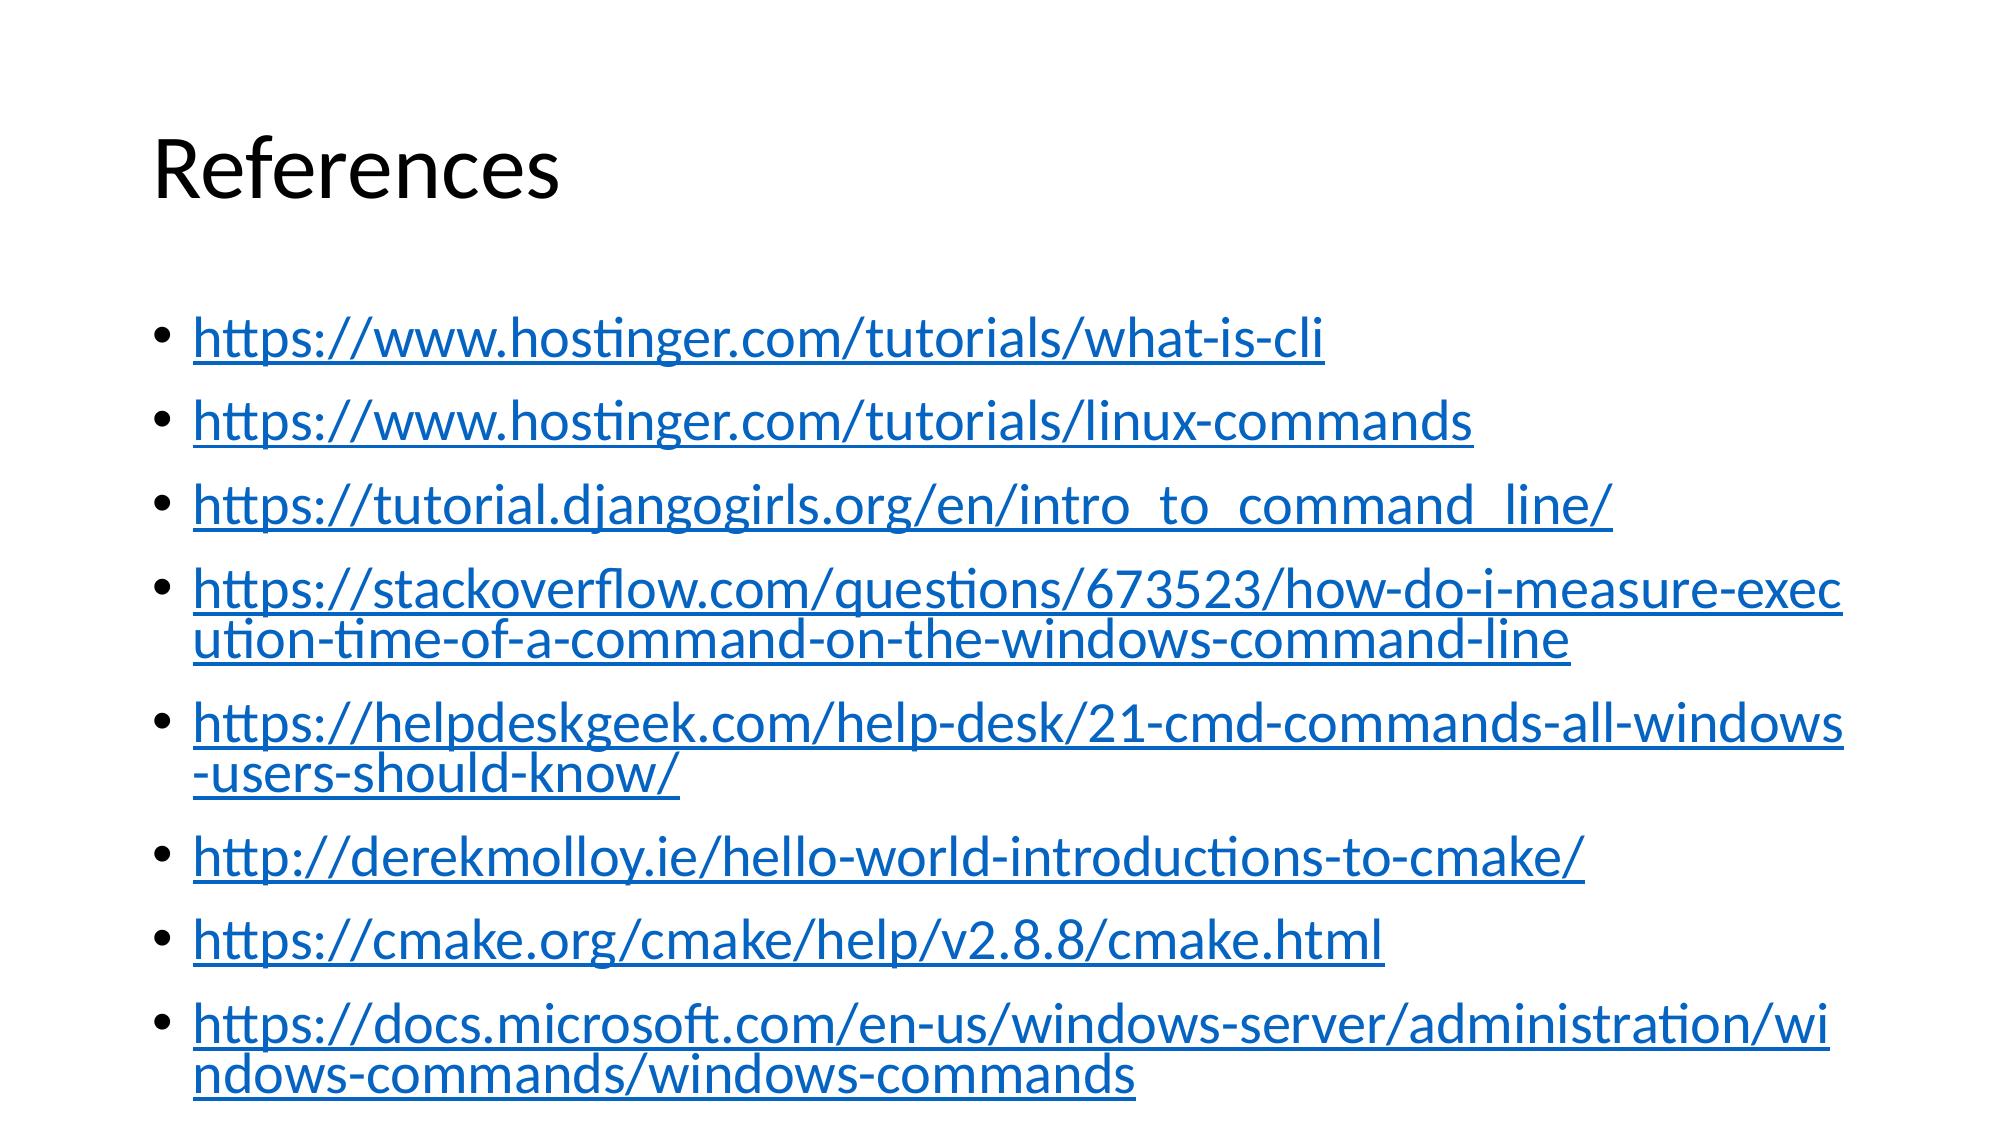

# References
https://www.hostinger.com/tutorials/what-is-cli
https://www.hostinger.com/tutorials/linux-commands
https://tutorial.djangogirls.org/en/intro_to_command_line/
https://stackoverflow.com/questions/673523/how-do-i-measure-execution-time-of-a-command-on-the-windows-command-line
https://helpdeskgeek.com/help-desk/21-cmd-commands-all-windows-users-should-know/
http://derekmolloy.ie/hello-world-introductions-to-cmake/
https://cmake.org/cmake/help/v2.8.8/cmake.html
https://docs.microsoft.com/en-us/windows-server/administration/windows-commands/windows-commands